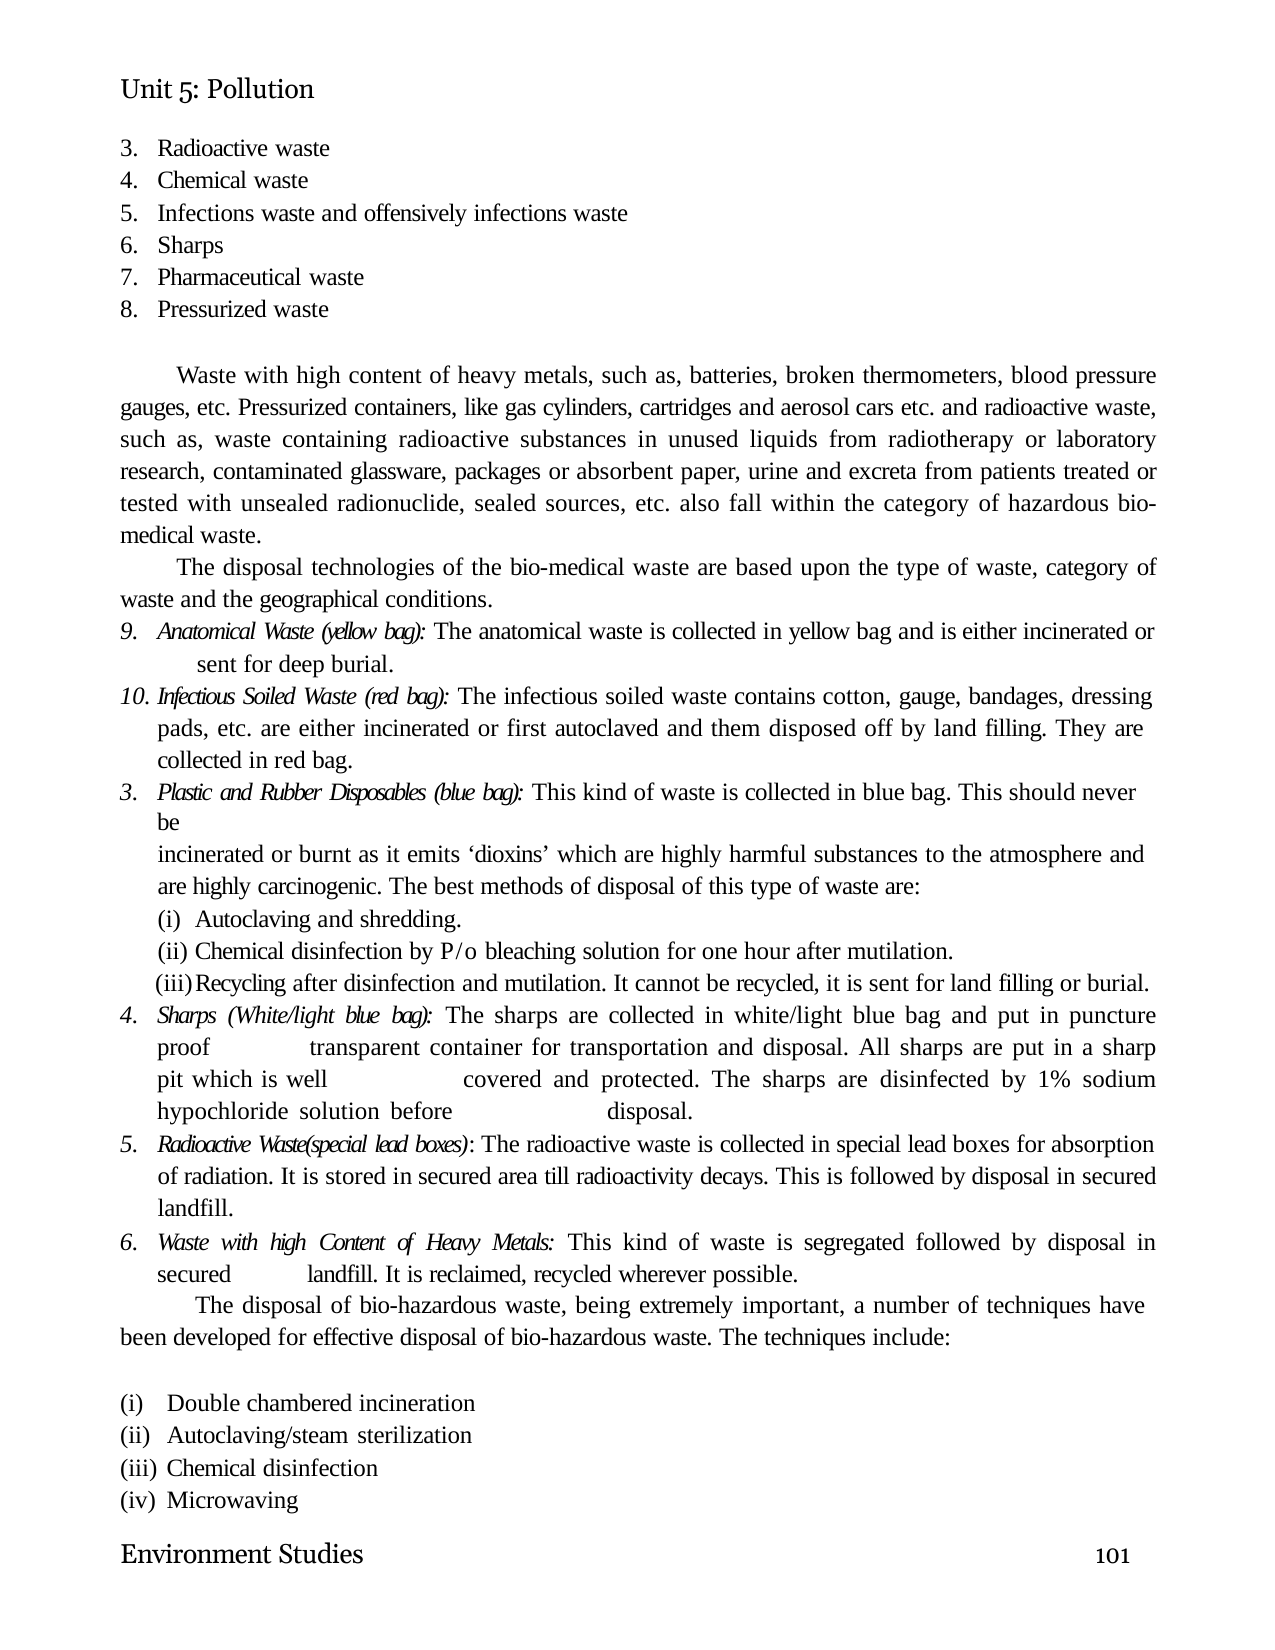

Unit 5: Pollution
Radioactive waste
Chemical waste
Infections waste and offensively infections waste
Sharps
Pharmaceutical waste
Pressurized waste

Waste with high content of heavy metals, such as, batteries, broken thermometers, blood pressure gauges, etc. Pressurized containers, like gas cylinders, cartridges and aerosol cars etc. and radioactive waste, such as, waste containing radioactive substances in unused liquids from radiotherapy or laboratory research, contaminated glassware, packages or absorbent paper, urine and excreta from patients treated or tested with unsealed radionuclide, sealed sources, etc. also fall within the category of hazardous bio- medical waste.
The disposal technologies of the bio-medical waste are based upon the type of waste, category of waste and the geographical conditions.
Anatomical Waste (yellow bag): The anatomical waste is collected in yellow bag and is either incinerated or 	sent for deep burial.
Infectious Soiled Waste (red bag): The infectious soiled waste contains cotton, gauge, bandages, dressing
pads, etc. are either incinerated or first autoclaved and them disposed off by land filling. They are collected in red bag.
Plastic and Rubber Disposables (blue bag): This kind of waste is collected in blue bag. This should never be
incinerated or burnt as it emits ‘dioxins’ which are highly harmful substances to the atmosphere and are highly carcinogenic. The best methods of disposal of this type of waste are:
Autoclaving and shredding.
Chemical disinfection by P/o bleaching solution for one hour after mutilation.
Recycling after disinfection and mutilation. It cannot be recycled, it is sent for land filling or burial.
Sharps (White/light blue bag): The sharps are collected in white/light blue bag and put in puncture proof 	transparent container for transportation and disposal. All sharps are put in a sharp pit which is well 	covered and protected. The sharps are disinfected by 1% sodium hypochloride solution before 	disposal.
Radioactive Waste(special lead boxes): The radioactive waste is collected in special lead boxes for absorption
of radiation. It is stored in secured area till radioactivity decays. This is followed by disposal in secured landfill.
Waste with high Content of Heavy Metals: This kind of waste is segregated followed by disposal in secured 	landfill. It is reclaimed, recycled wherever possible.
The disposal of bio-hazardous waste, being extremely important, a number of techniques have
been developed for effective disposal of bio-hazardous waste. The techniques include:

Double chambered incineration
Autoclaving/steam sterilization
Chemical disinfection
Microwaving
Environment Studies
101